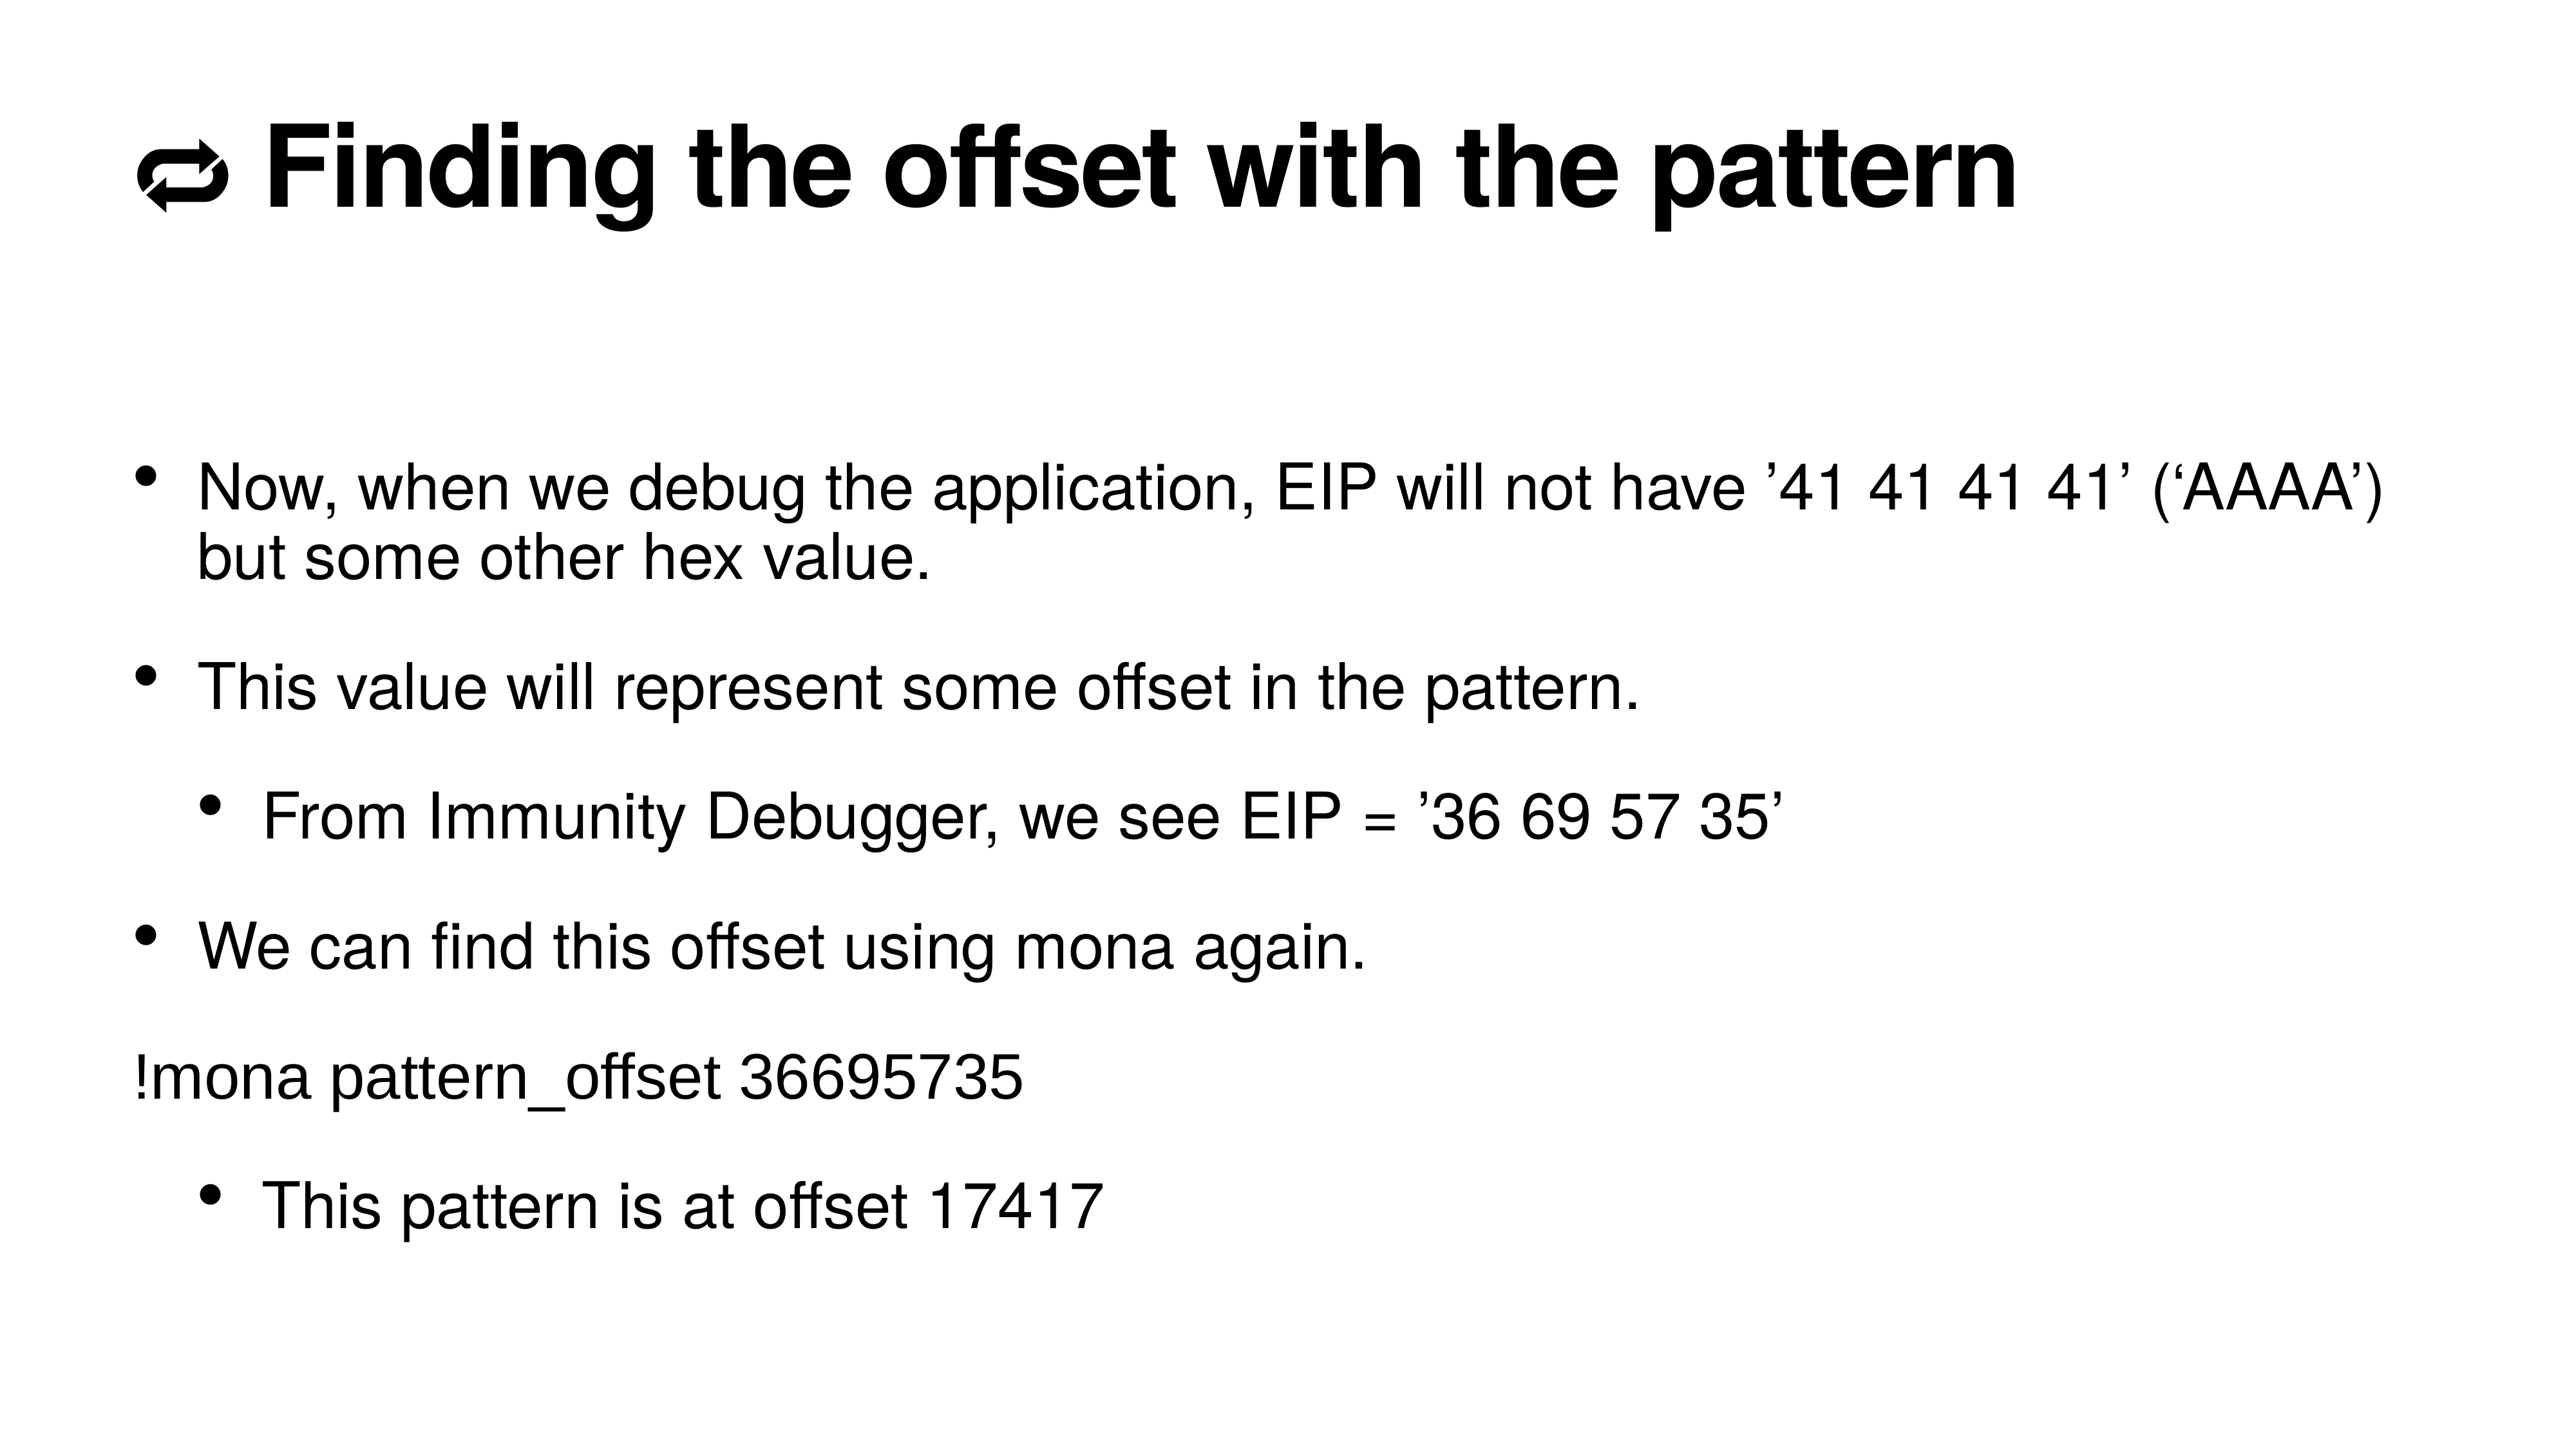

# 🔁 Finding the offset with the pattern

Now, when we debug the application, EIP will not have ’41 41 41 41’ (‘AAAA’) but some other hex value.
This value will represent some offset in the pattern.
From Immunity Debugger, we see EIP = ’36 69 57 35’
We can find this offset using mona again.
!mona pattern_offset 36695735
This pattern is at offset 17417